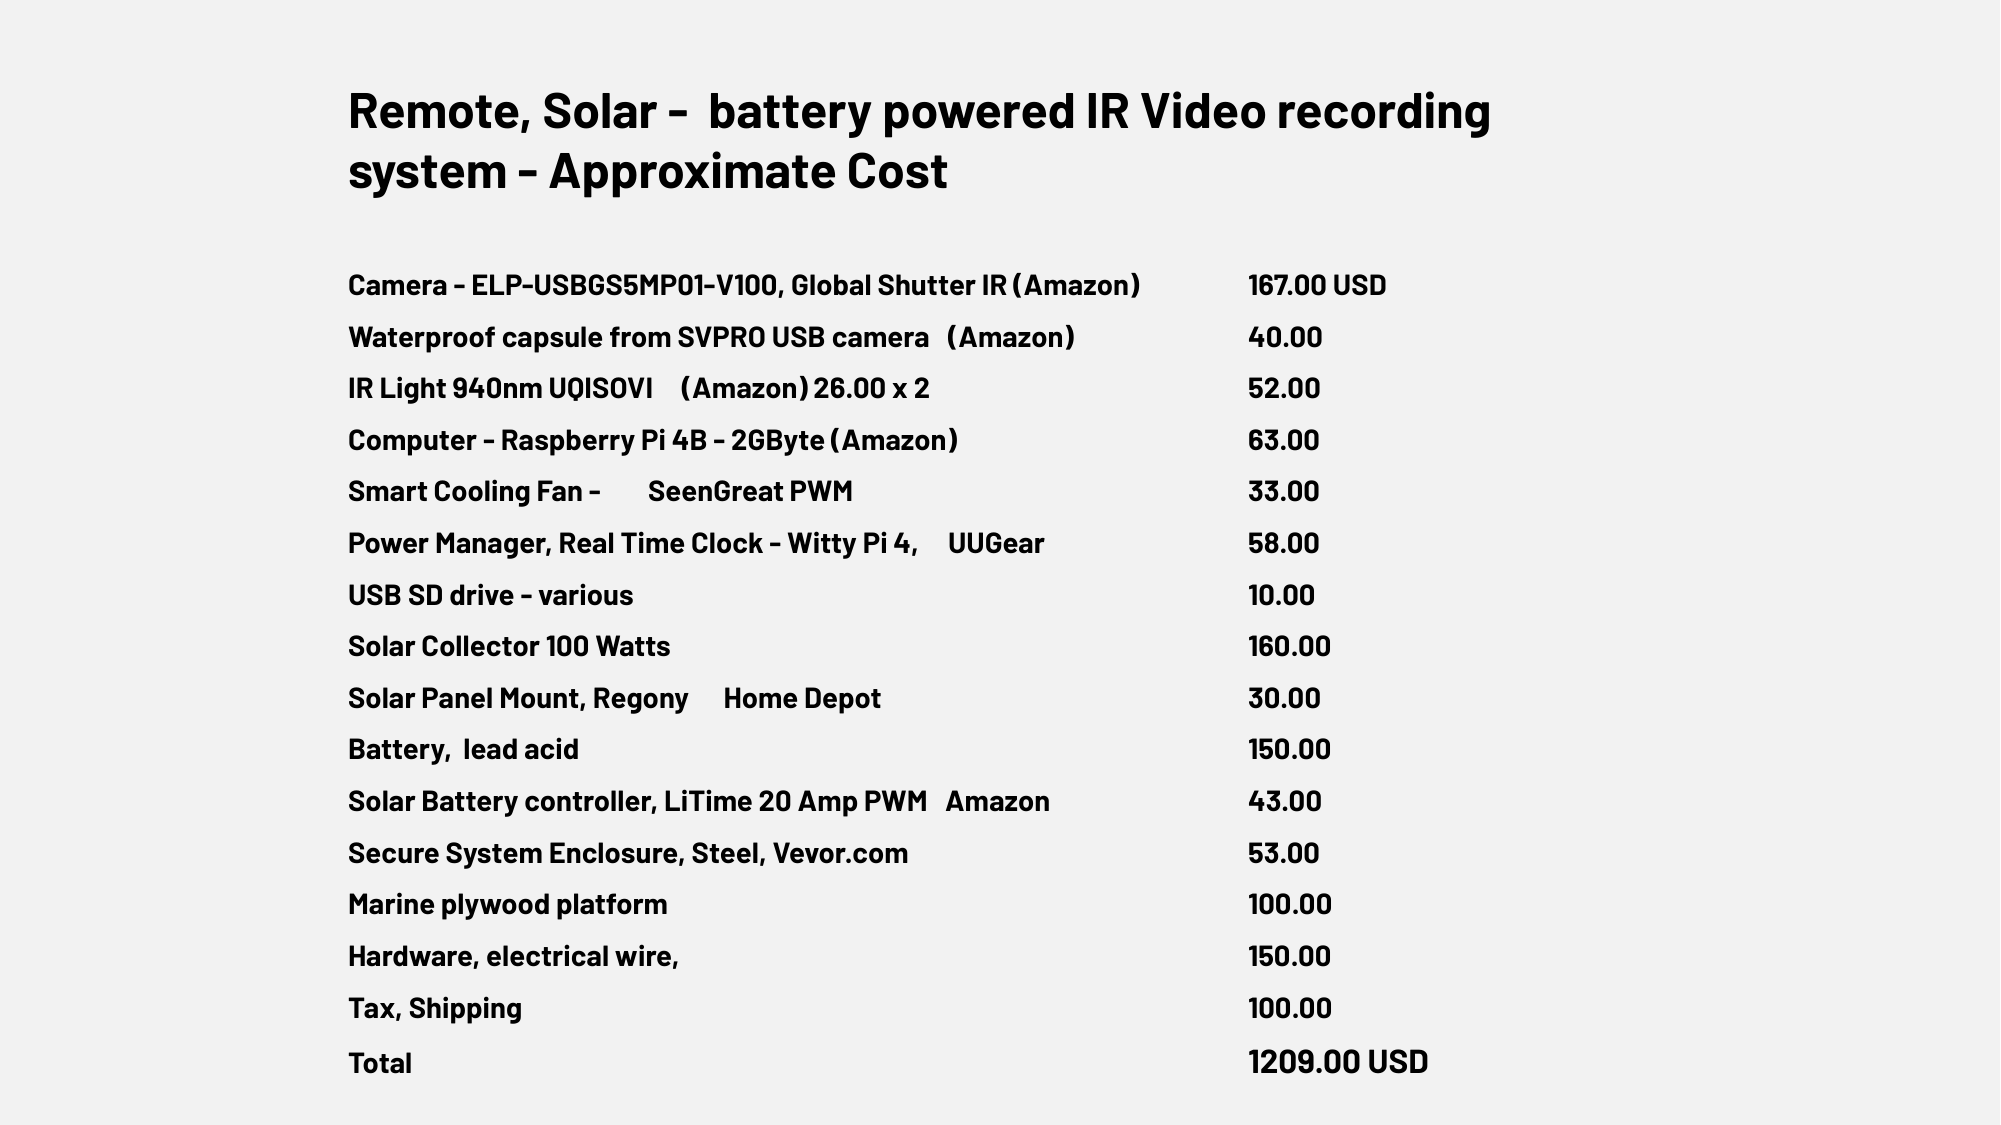

Remote, Solar -  battery powered IR Video recording system - Approximate Cost

Camera - ELP-USBGS5MP01-V100, Global Shutter IR (Amazon)  	167.00 USD
Waterproof capsule from SVPRO USB camera	(Amazon) 		40.00
IR Light 940nm UQISOVI     (Amazon) 26.00 x 2			52.00
Computer - Raspberry Pi 4B - 2GByte (Amazon)  		63.00
Smart Cooling Fan - 	SeenGreat PWM 	   		33.00
Power Manager, Real Time Clock - Witty Pi 4,  	UUGear		58.00
USB SD drive - various					10.00
Solar Collector 100 Watts				160.00
Solar Panel Mount, Regony      Home Depot 			30.00
Battery,  lead acid					150.00
Solar Battery controller, LiTime 20 Amp PWM   Amazon		43.00
Secure System Enclosure, Steel, Vevor.com			53.00
Marine plywood platform 				100.00
Hardware, electrical wire,				150.00
Tax, Shipping 					100.00
Total						1209.00 USD